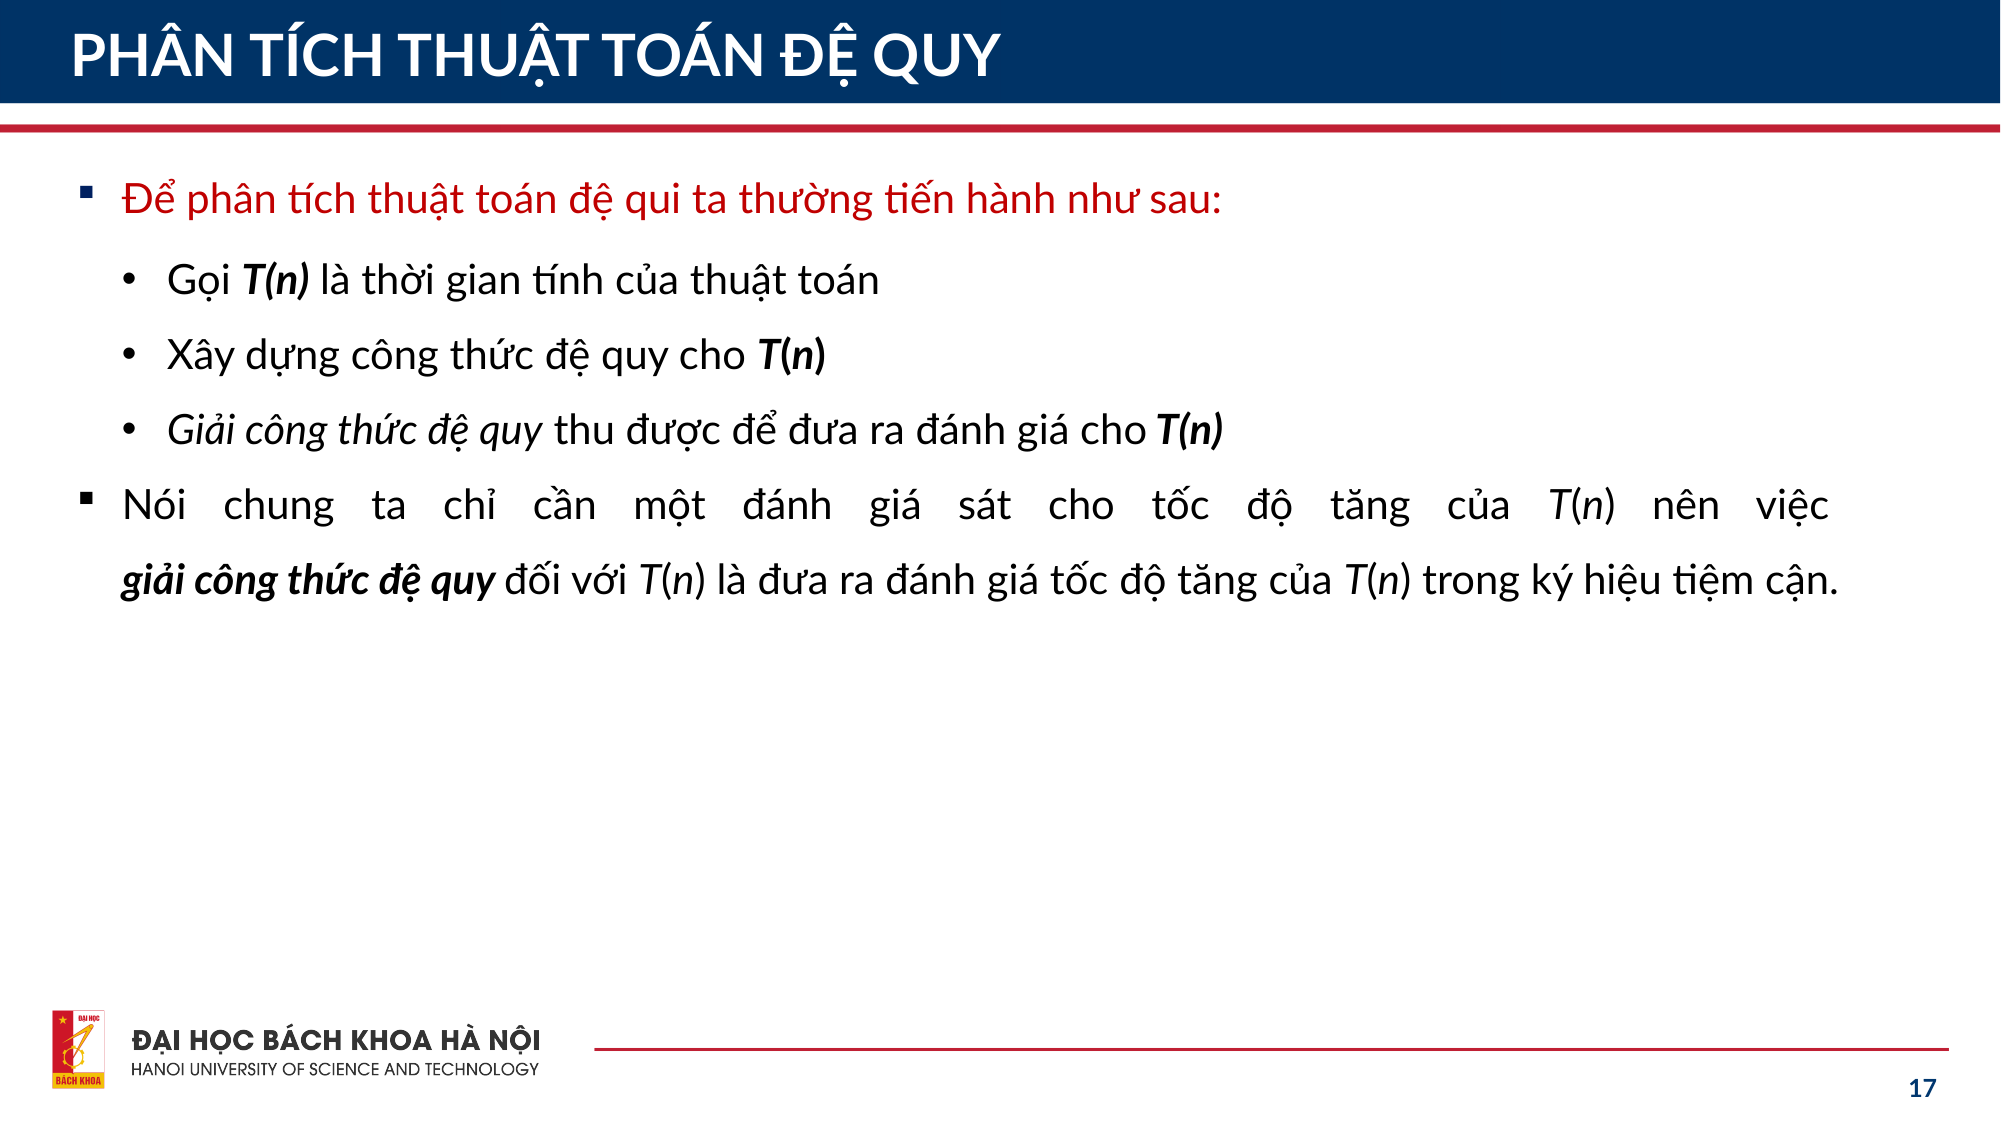

# PHÂN TÍCH THUẬT TOÁN ĐỆ QUY
Để phân tích thuật toán đệ qui ta thường tiến hành như sau:
Gọi T(n) là thời gian tính của thuật toán
Xây dựng công thức đệ quy cho T(n)
Giải công thức đệ quy thu được để đưa ra đánh giá cho T(n)
Nói chung ta chỉ cần một đánh giá sát cho tốc độ tăng của T(n) nên việc
giải công thức đệ quy đối với T(n) là đưa ra đánh giá tốc độ tăng của T(n) trong ký hiệu tiệm cận.

17